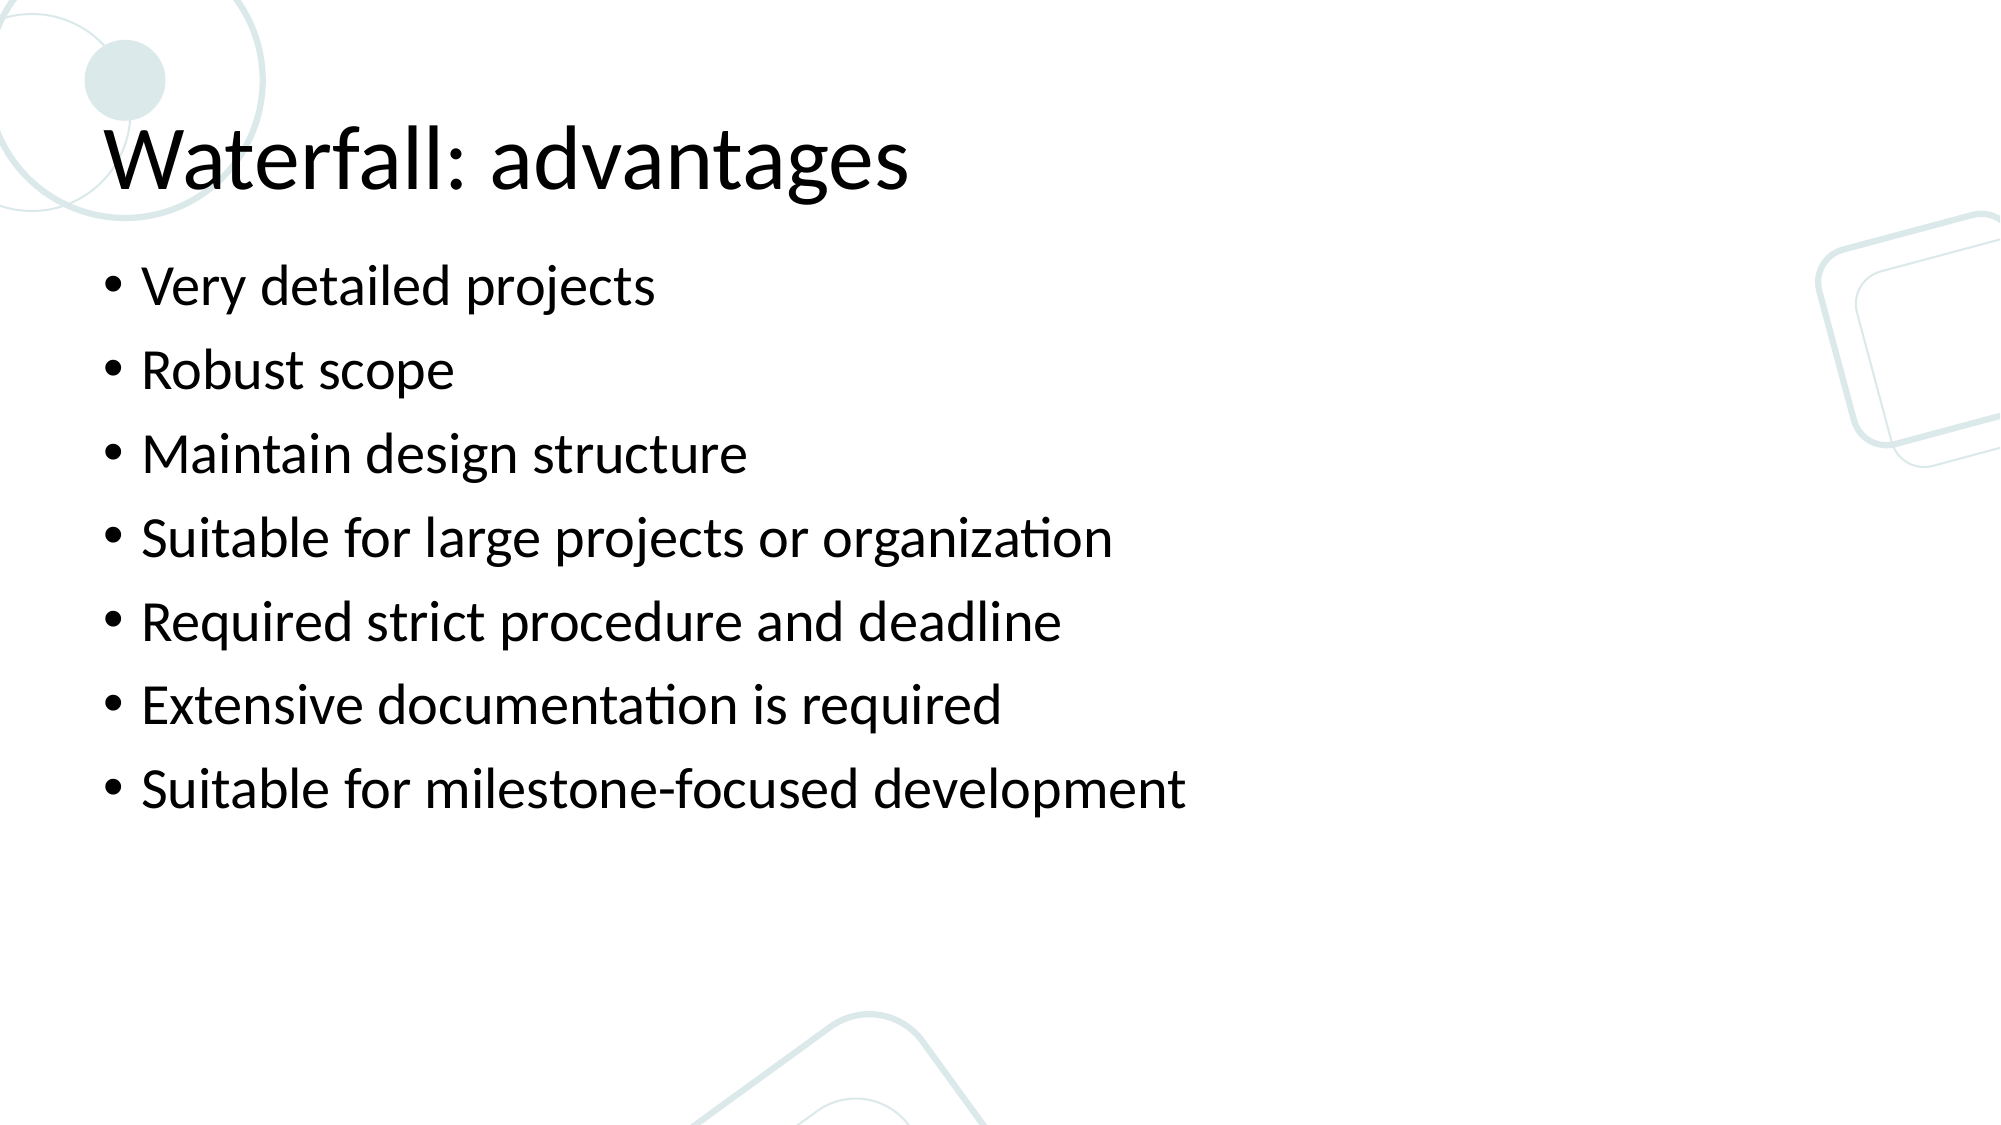

# Waterfall: advantages
Very detailed projects
Robust scope
Maintain design structure
Suitable for large projects or organization
Required strict procedure and deadline
Extensive documentation is required
Suitable for milestone-focused development